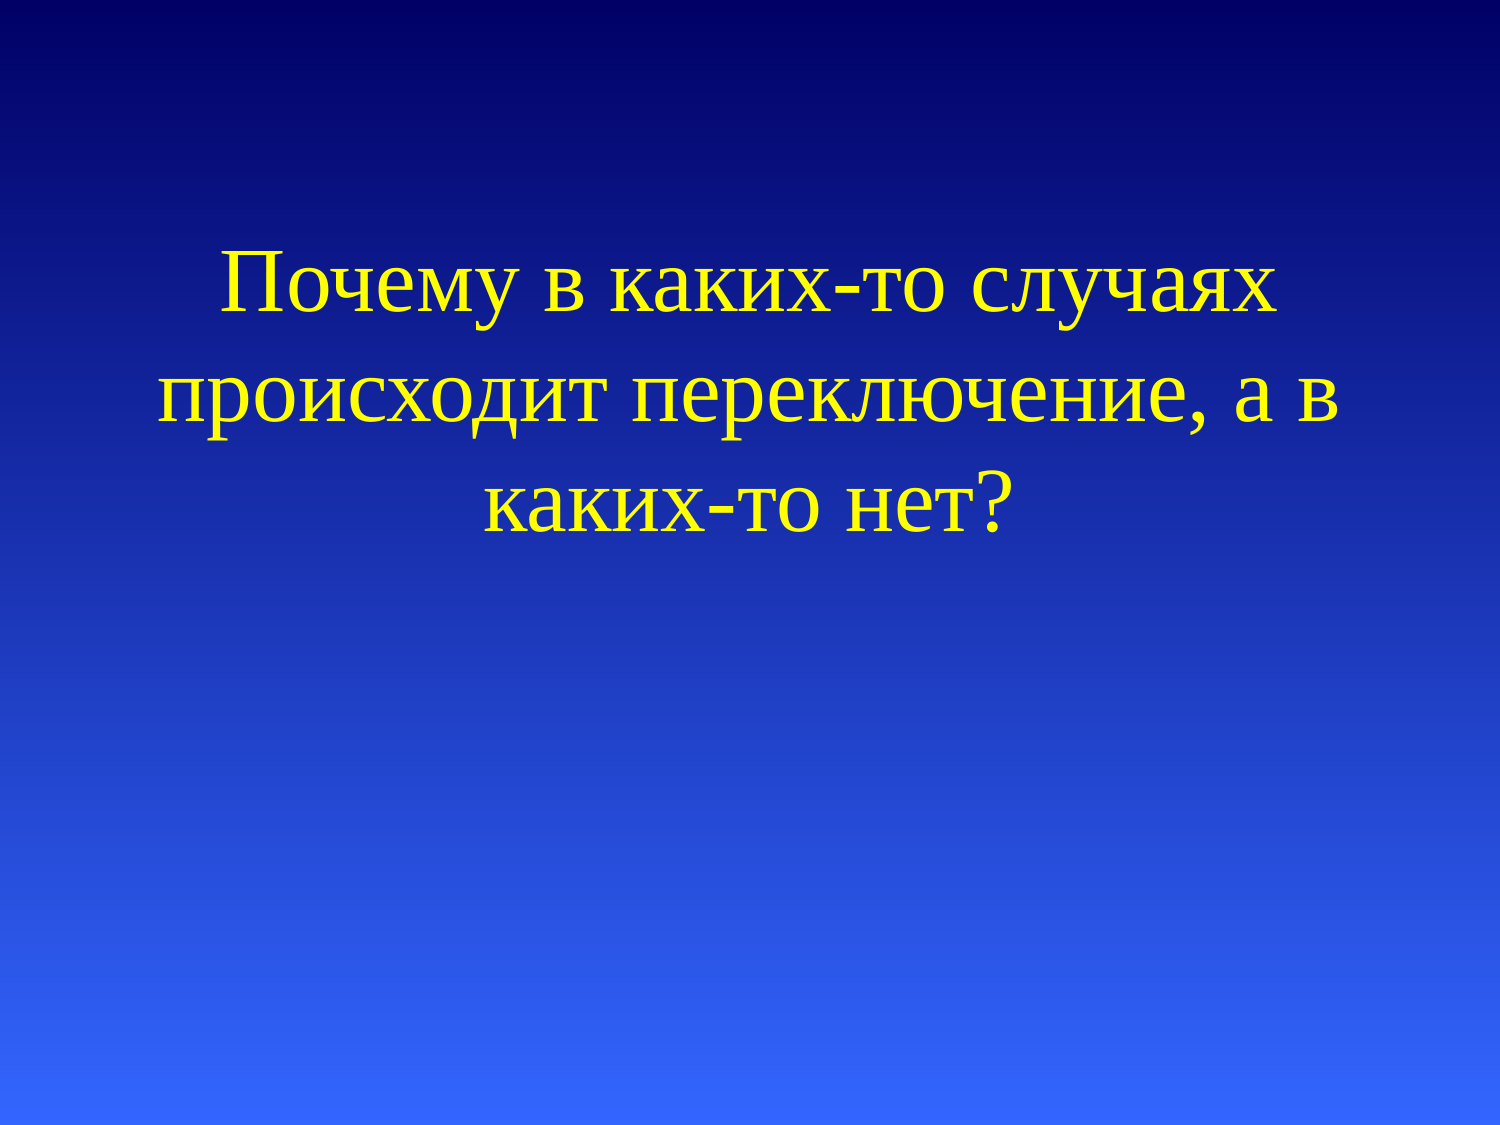

# Почему в каких-то случаях происходит переключение, а в каких-то нет?